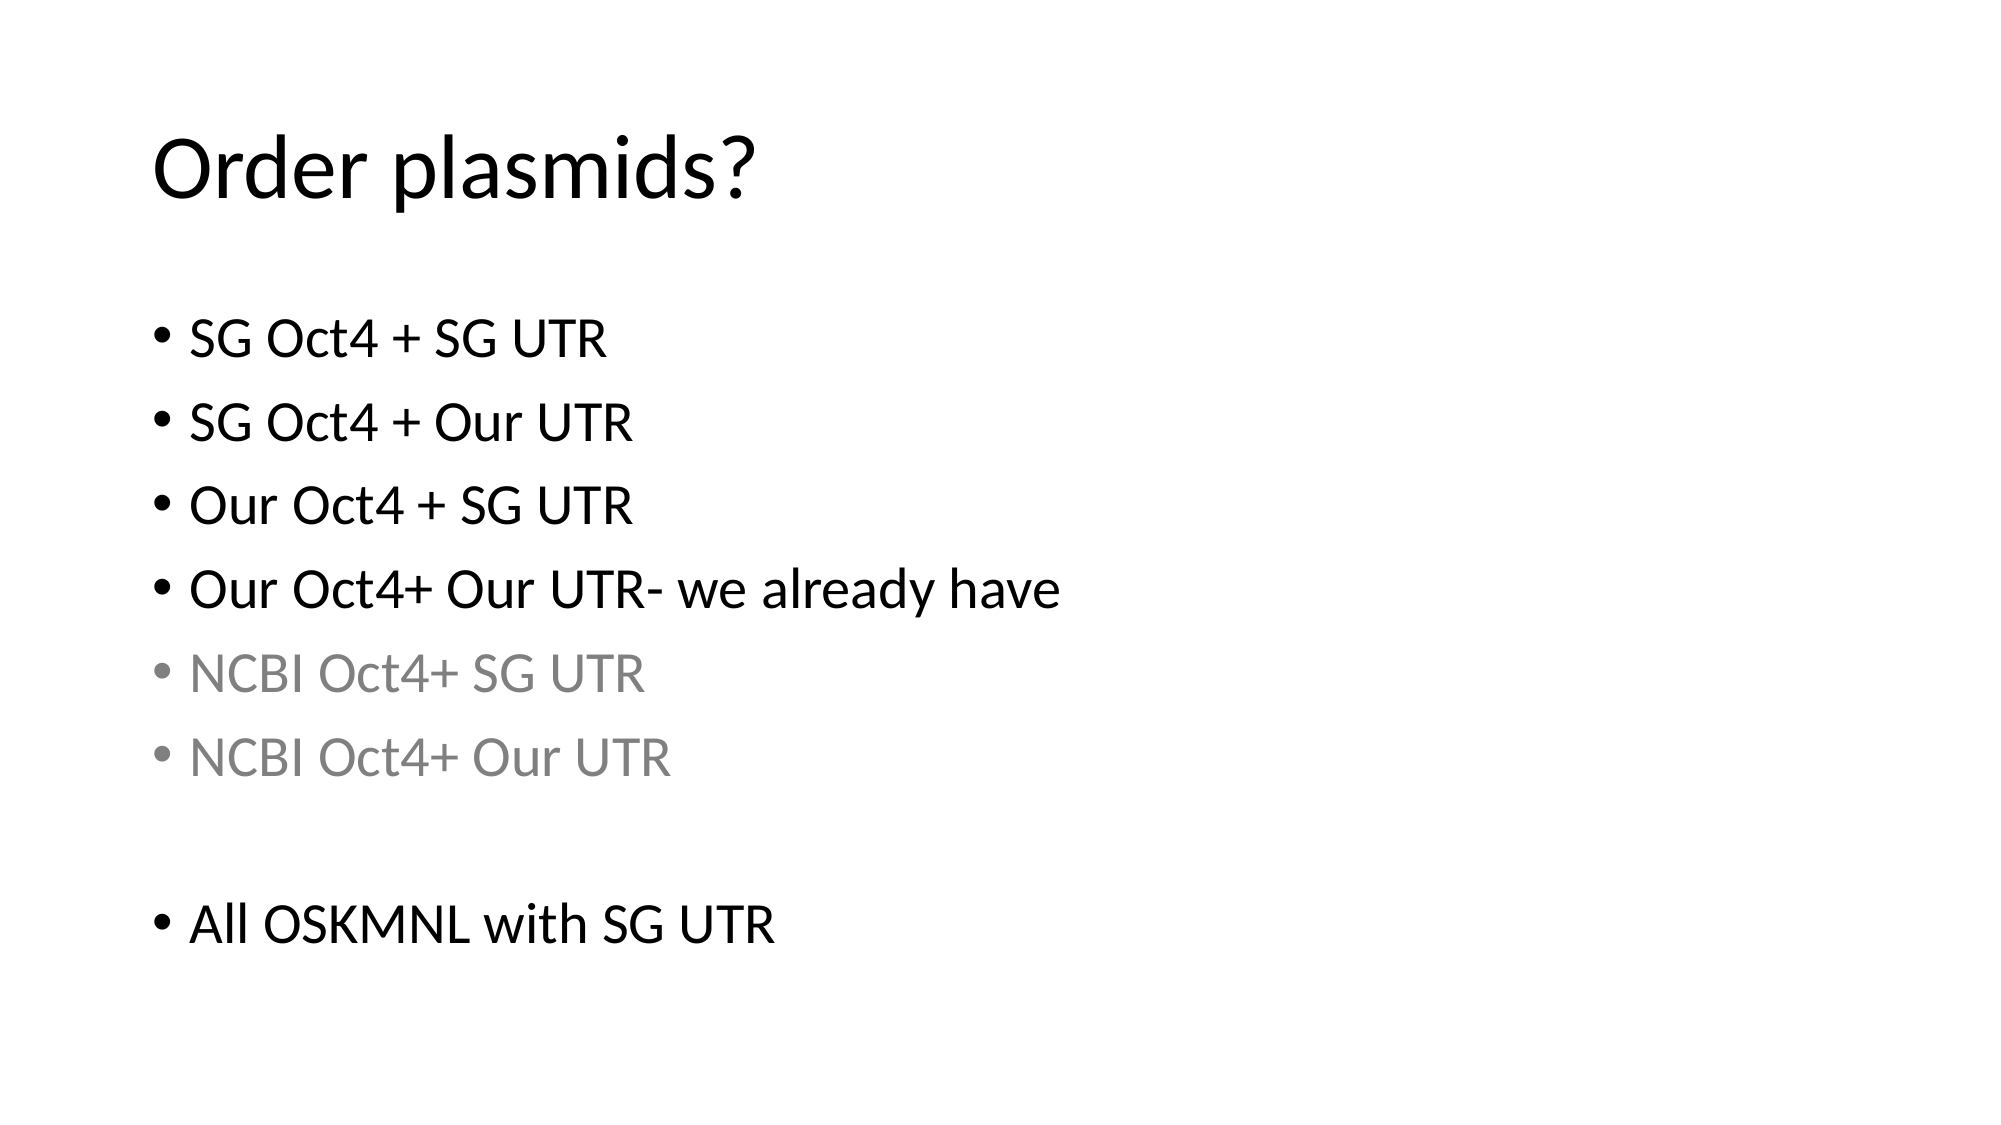

# Order plasmids?
SG Oct4 + SG UTR
SG Oct4 + Our UTR
Our Oct4 + SG UTR
Our Oct4+ Our UTR- we already have
NCBI Oct4+ SG UTR
NCBI Oct4+ Our UTR

All OSKMNL with SG UTR